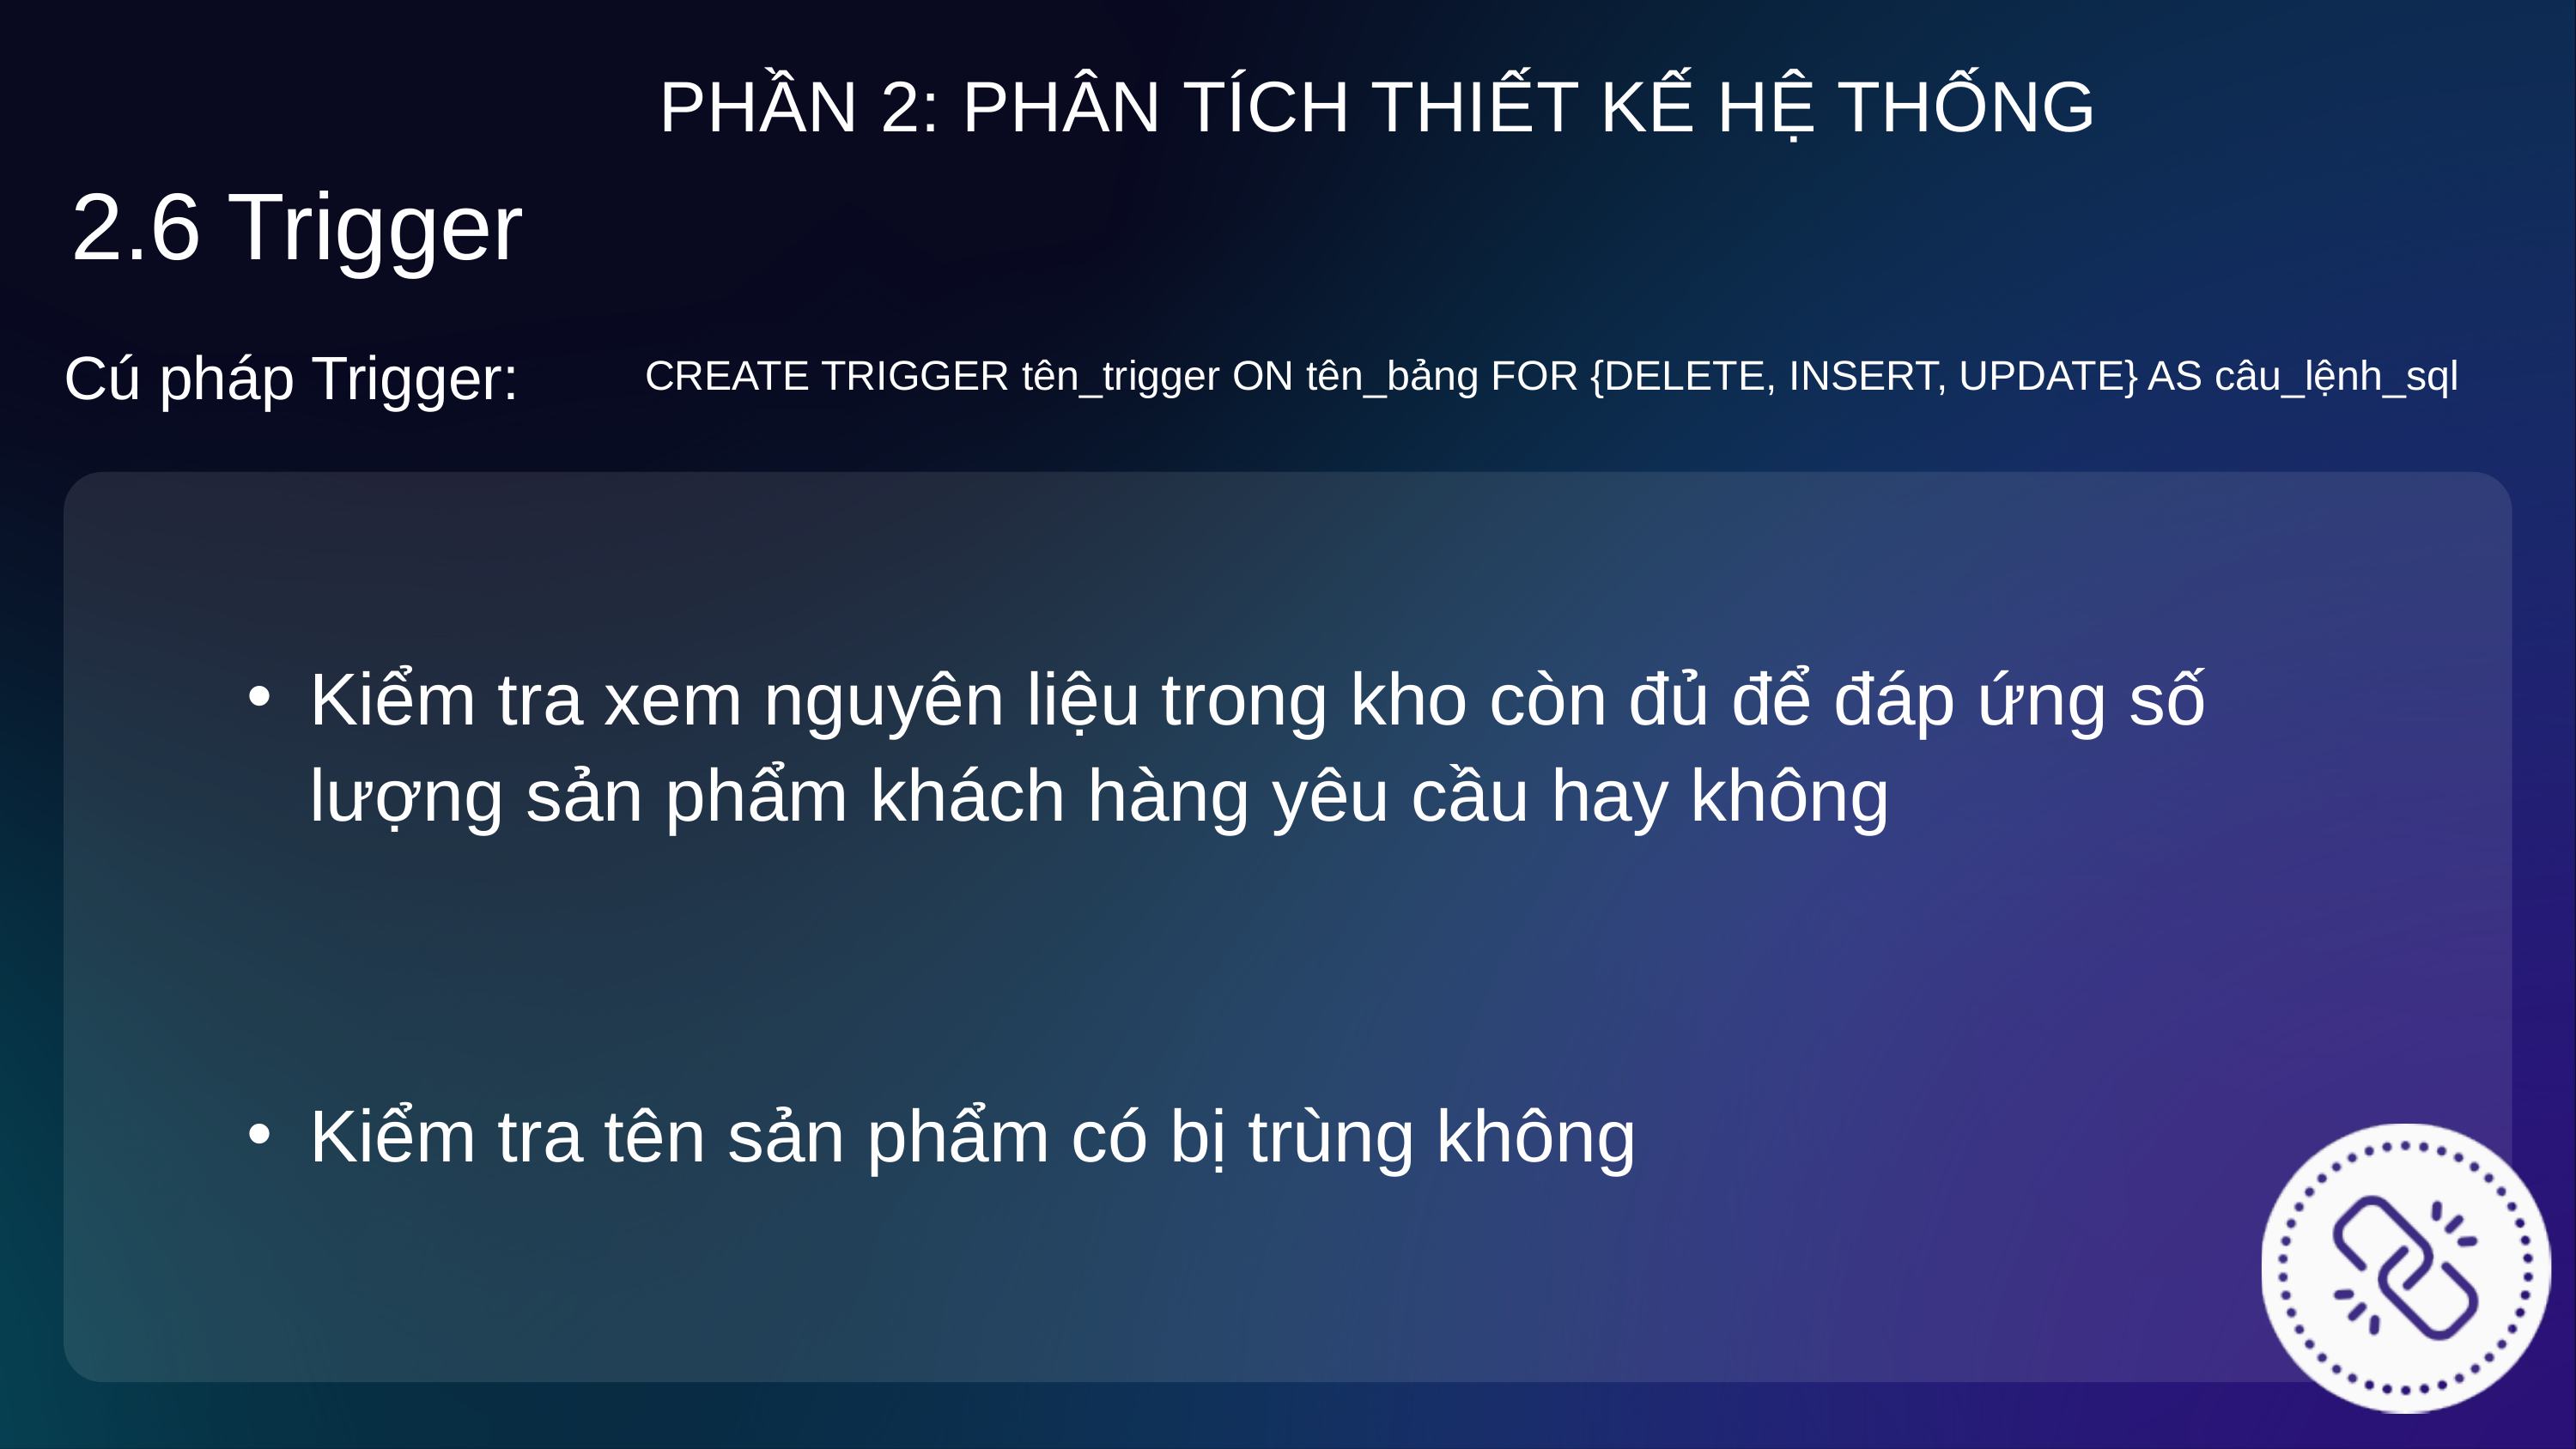

PHẦN 2: PHÂN TÍCH THIẾT KẾ HỆ THỐNG
2.6 Trigger
Cú pháp Trigger:
CREATE TRIGGER tên_trigger ON tên_bảng FOR {DELETE, INSERT, UPDATE} AS câu_lệnh_sql

Kiểm tra xem nguyên liệu trong kho còn đủ để đáp ứng số lượng sản phẩm khách hàng yêu cầu hay không
Kiểm tra tên sản phẩm có bị trùng không